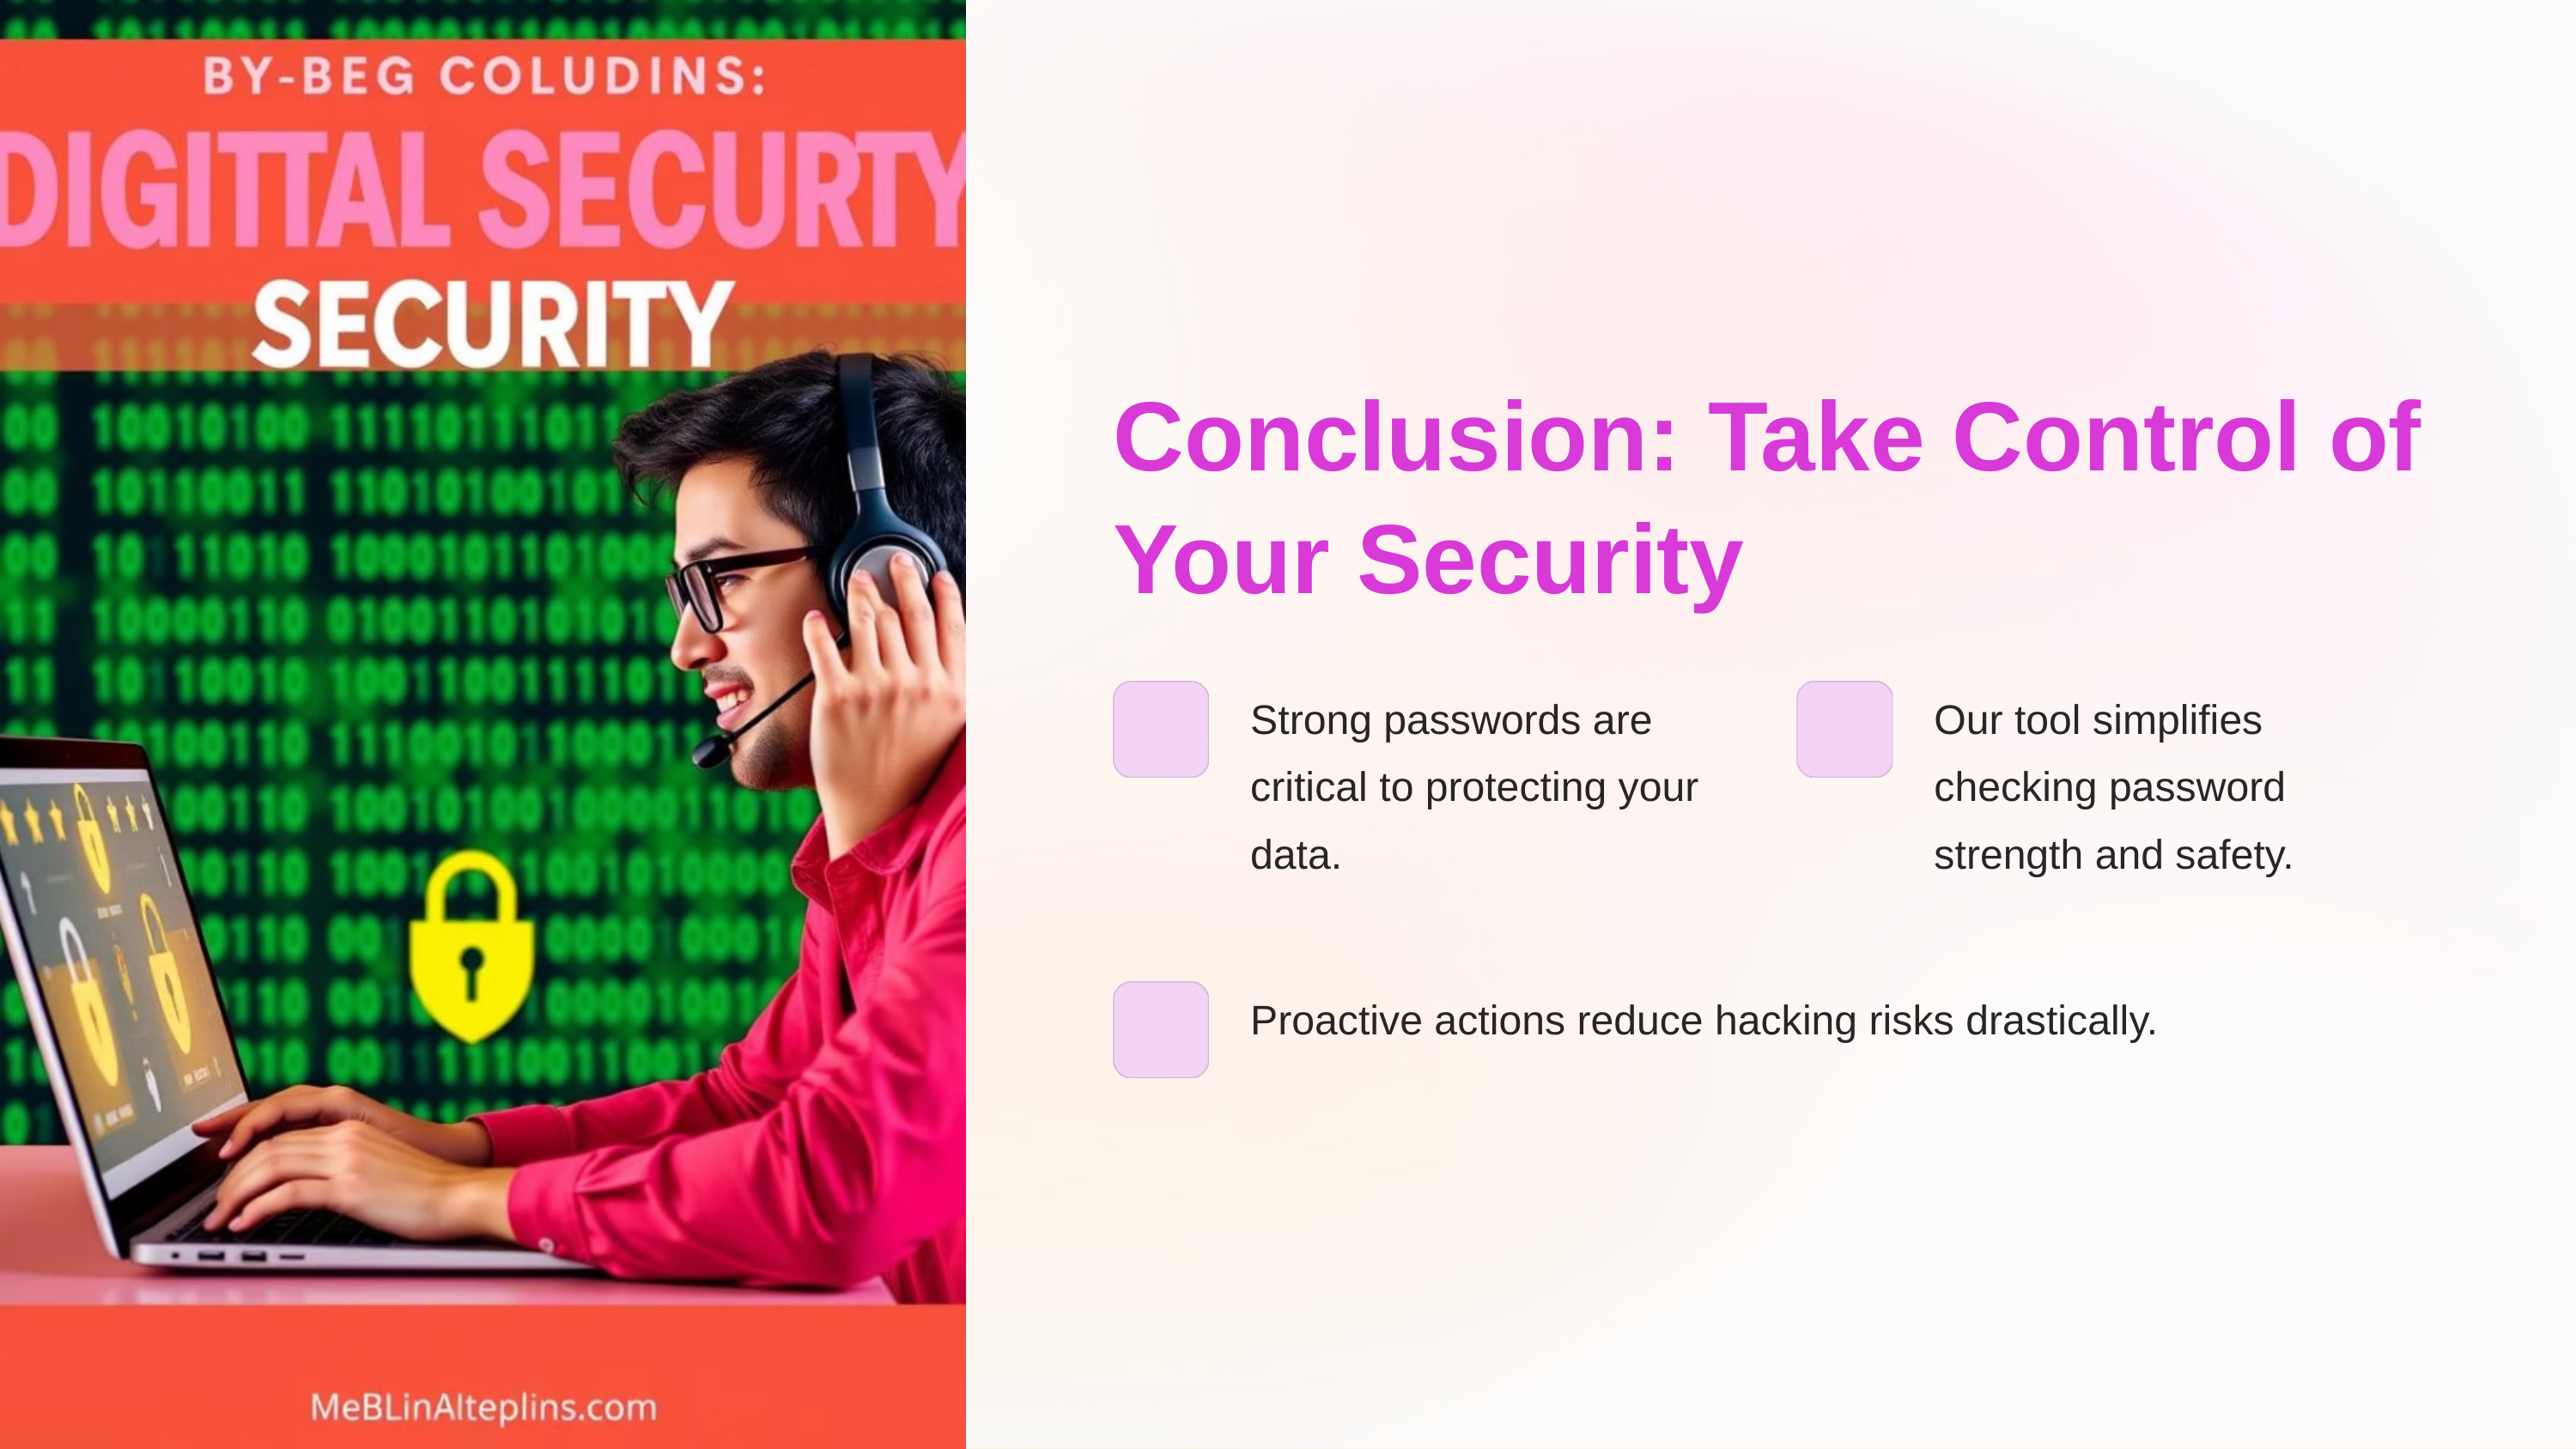

Conclusion: Take Control of Your Security

Strong passwords are critical to protecting your data.

Our tool simplifies checking password strength and safety.

Proactive actions reduce hacking risks drastically.